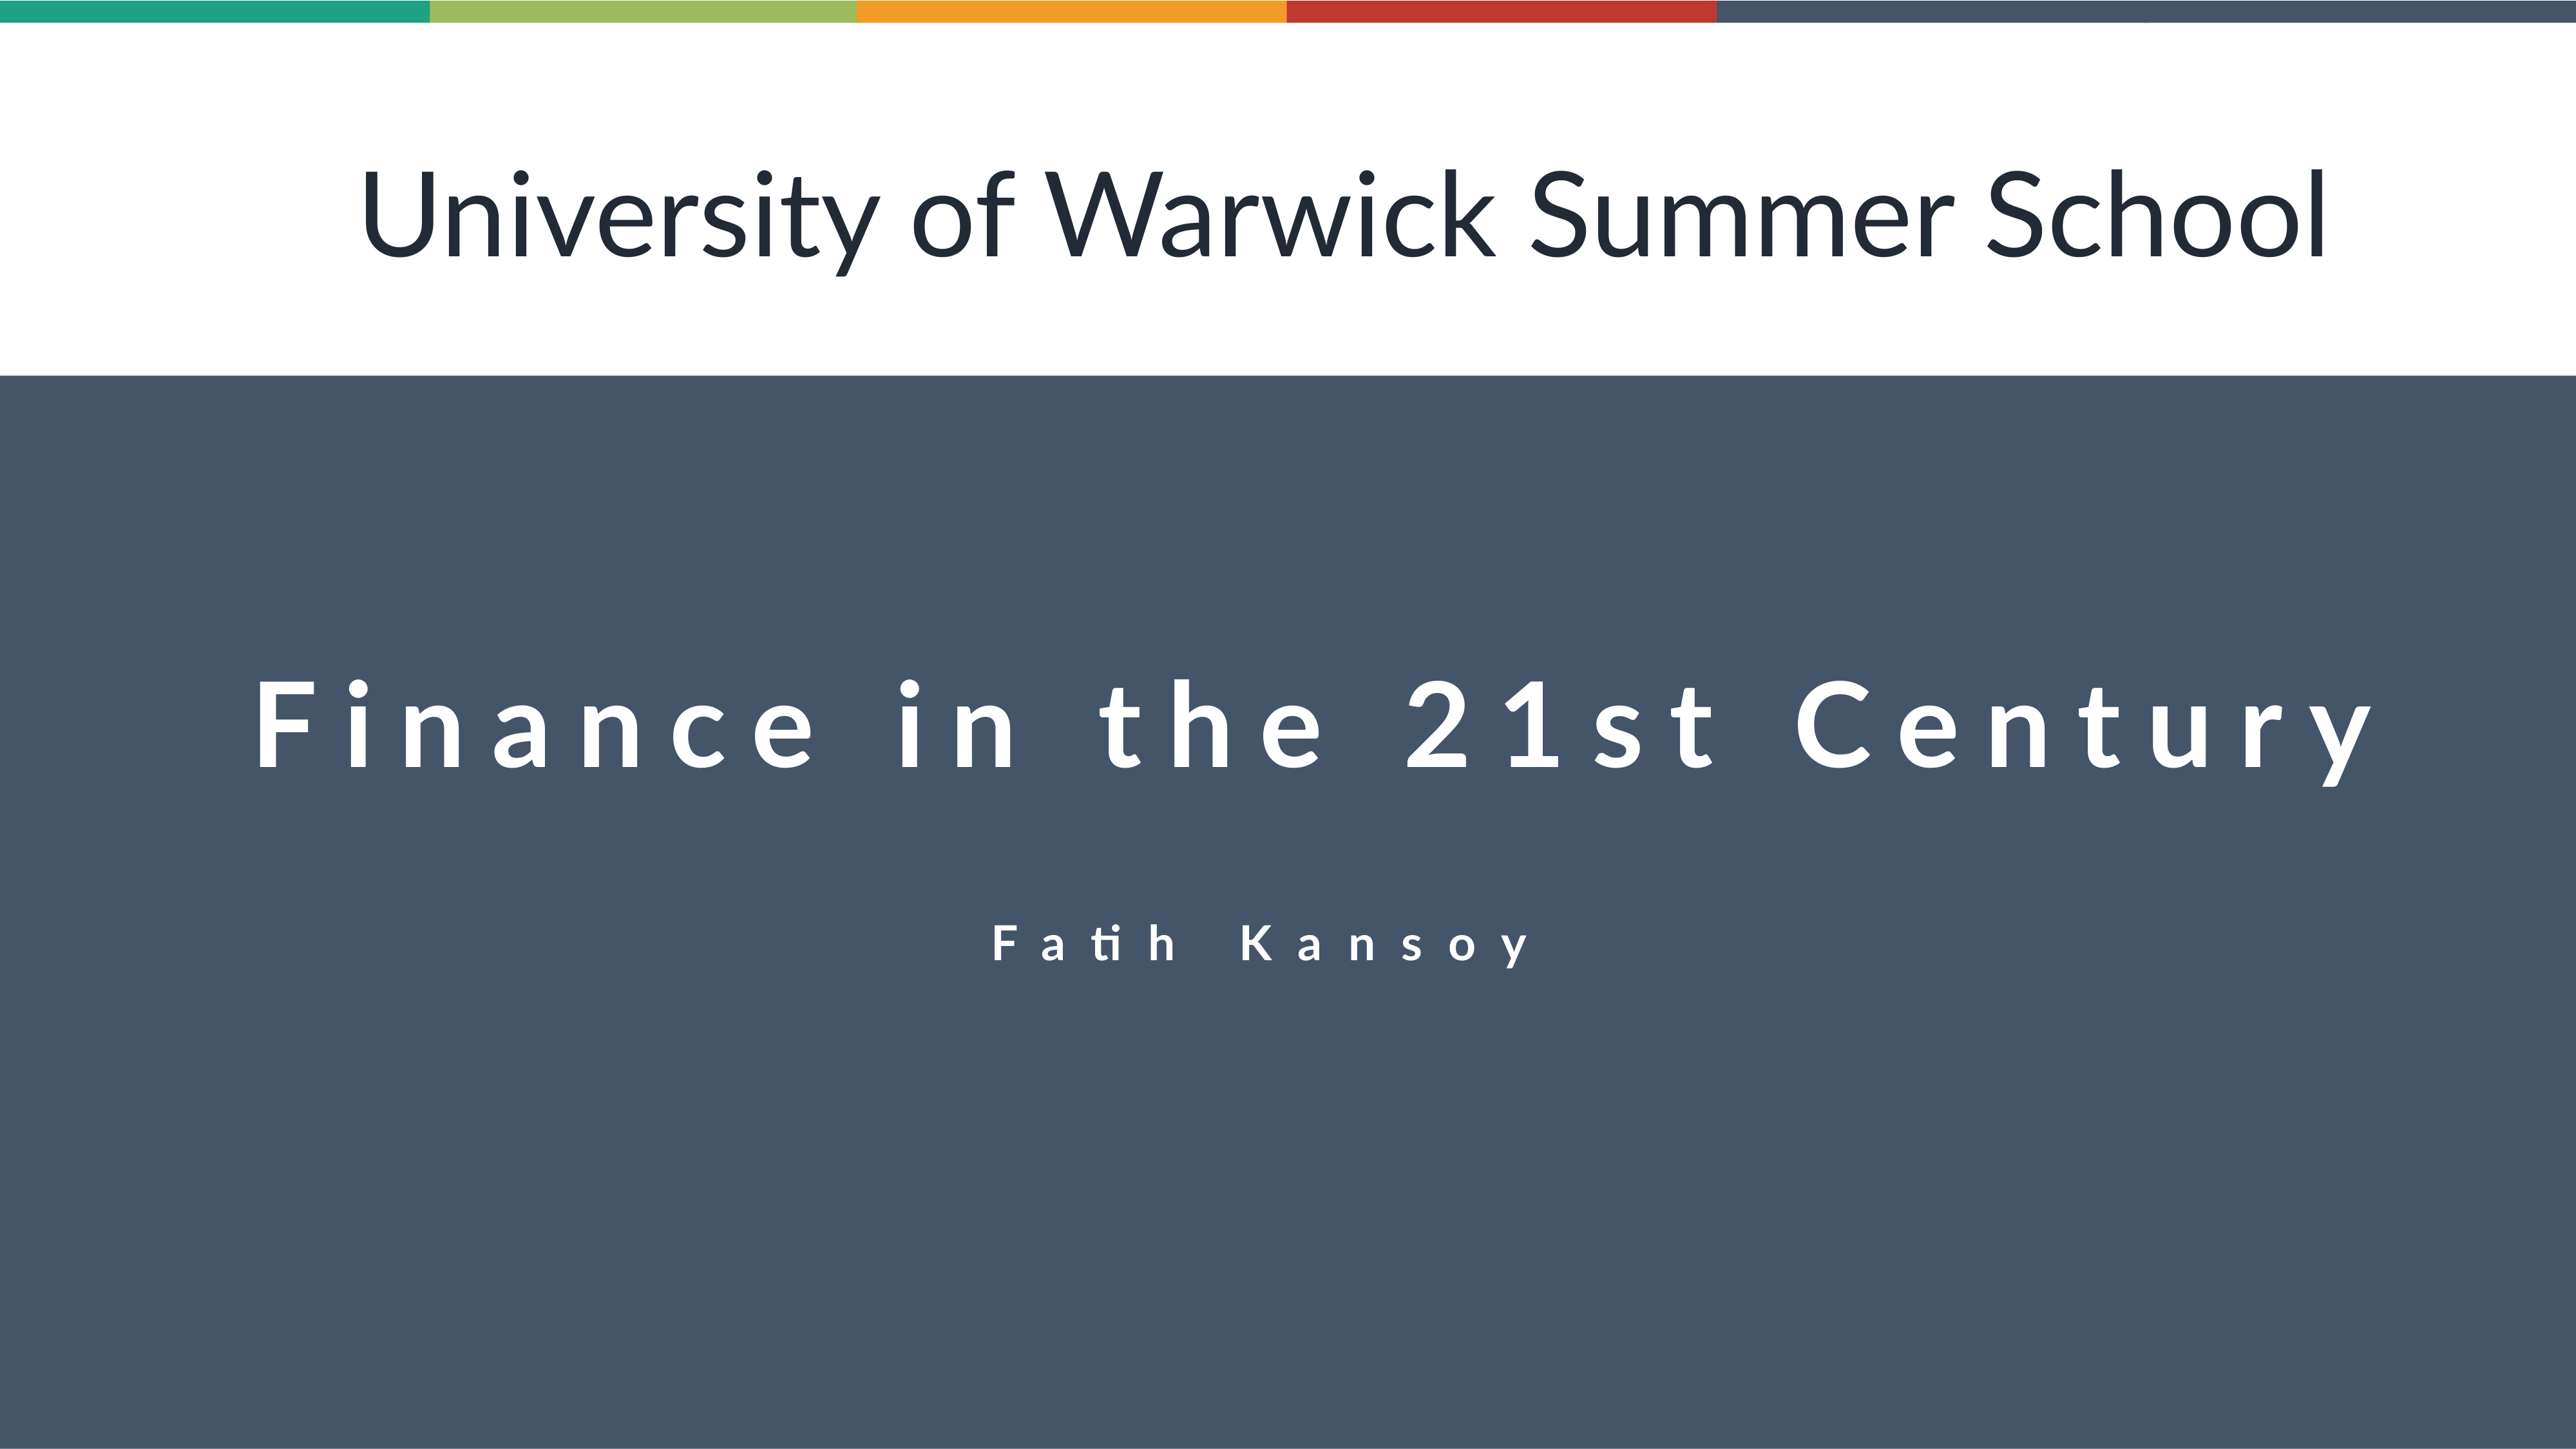

University of Warwick Summer School
MULTIPURPOSE POWERPOINT PRESENTATION

Finance in the 21st Century
Fatih Kansoy